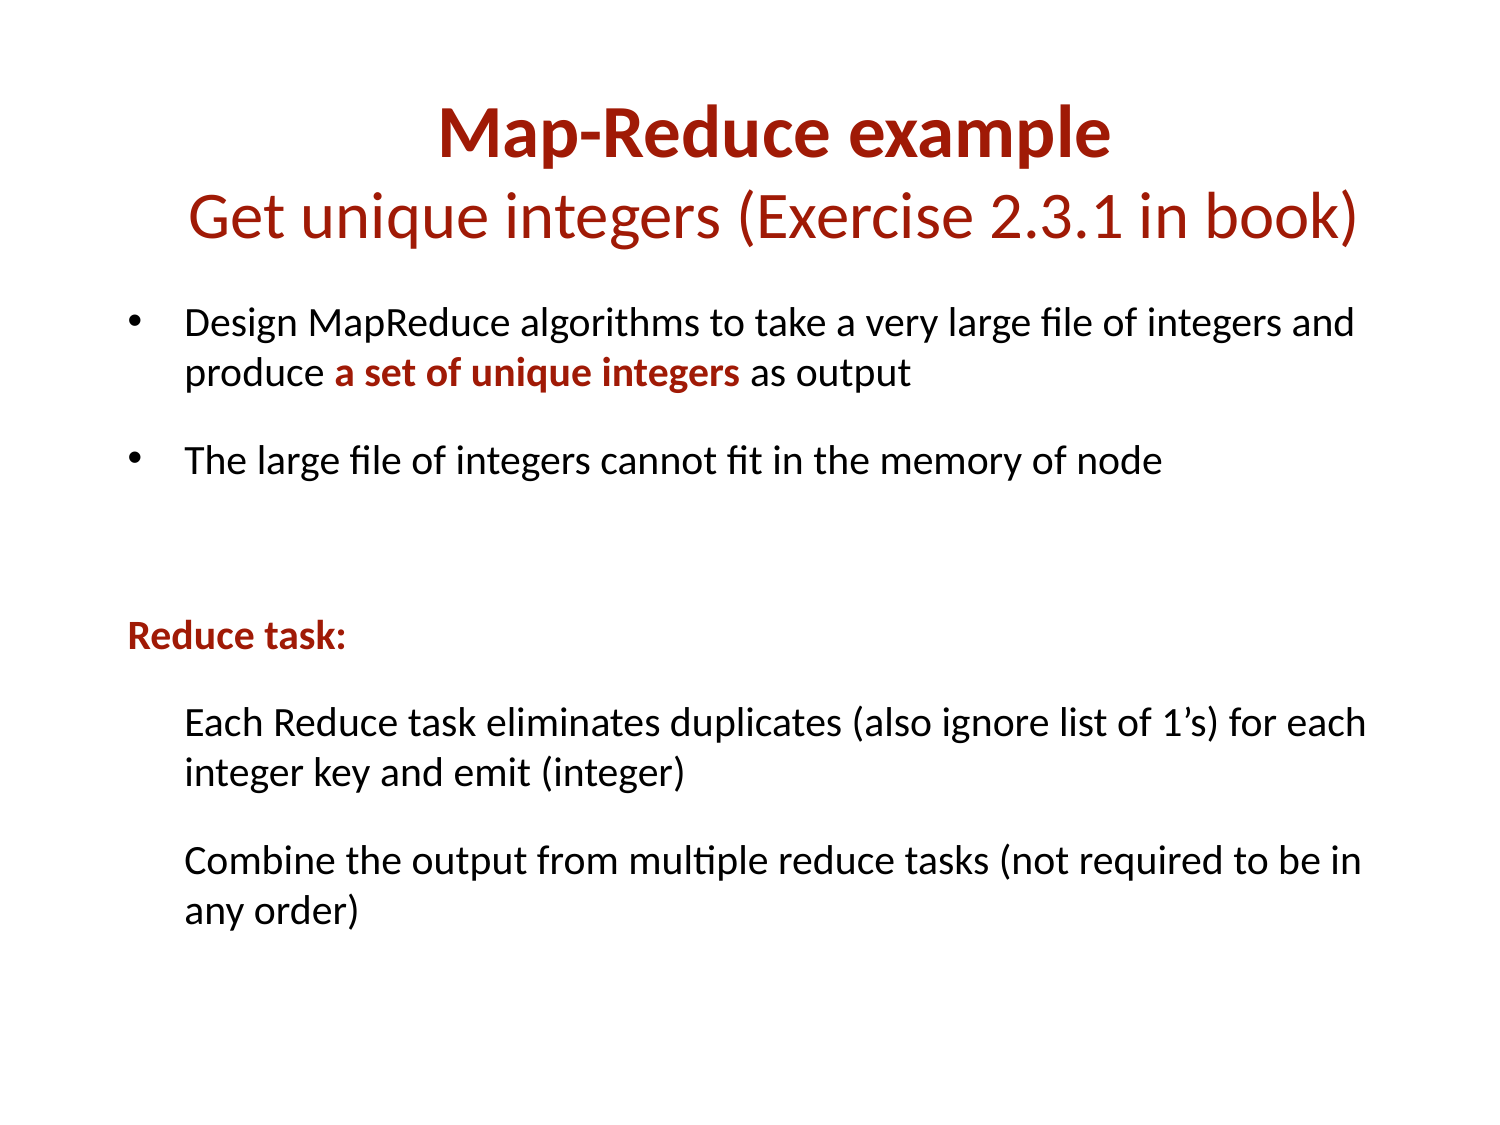

Map-Reduce example
Get unique integers (Exercise 2.3.1 in book)
Design MapReduce algorithms to take a very large file of integers and produce a set of unique integers as output
The large file of integers cannot fit in the memory of node

Reduce task:
	Each Reduce task eliminates duplicates (also ignore list of 1’s) for each integer key and emit (integer)
	Combine the output from multiple reduce tasks (not required to be in any order)